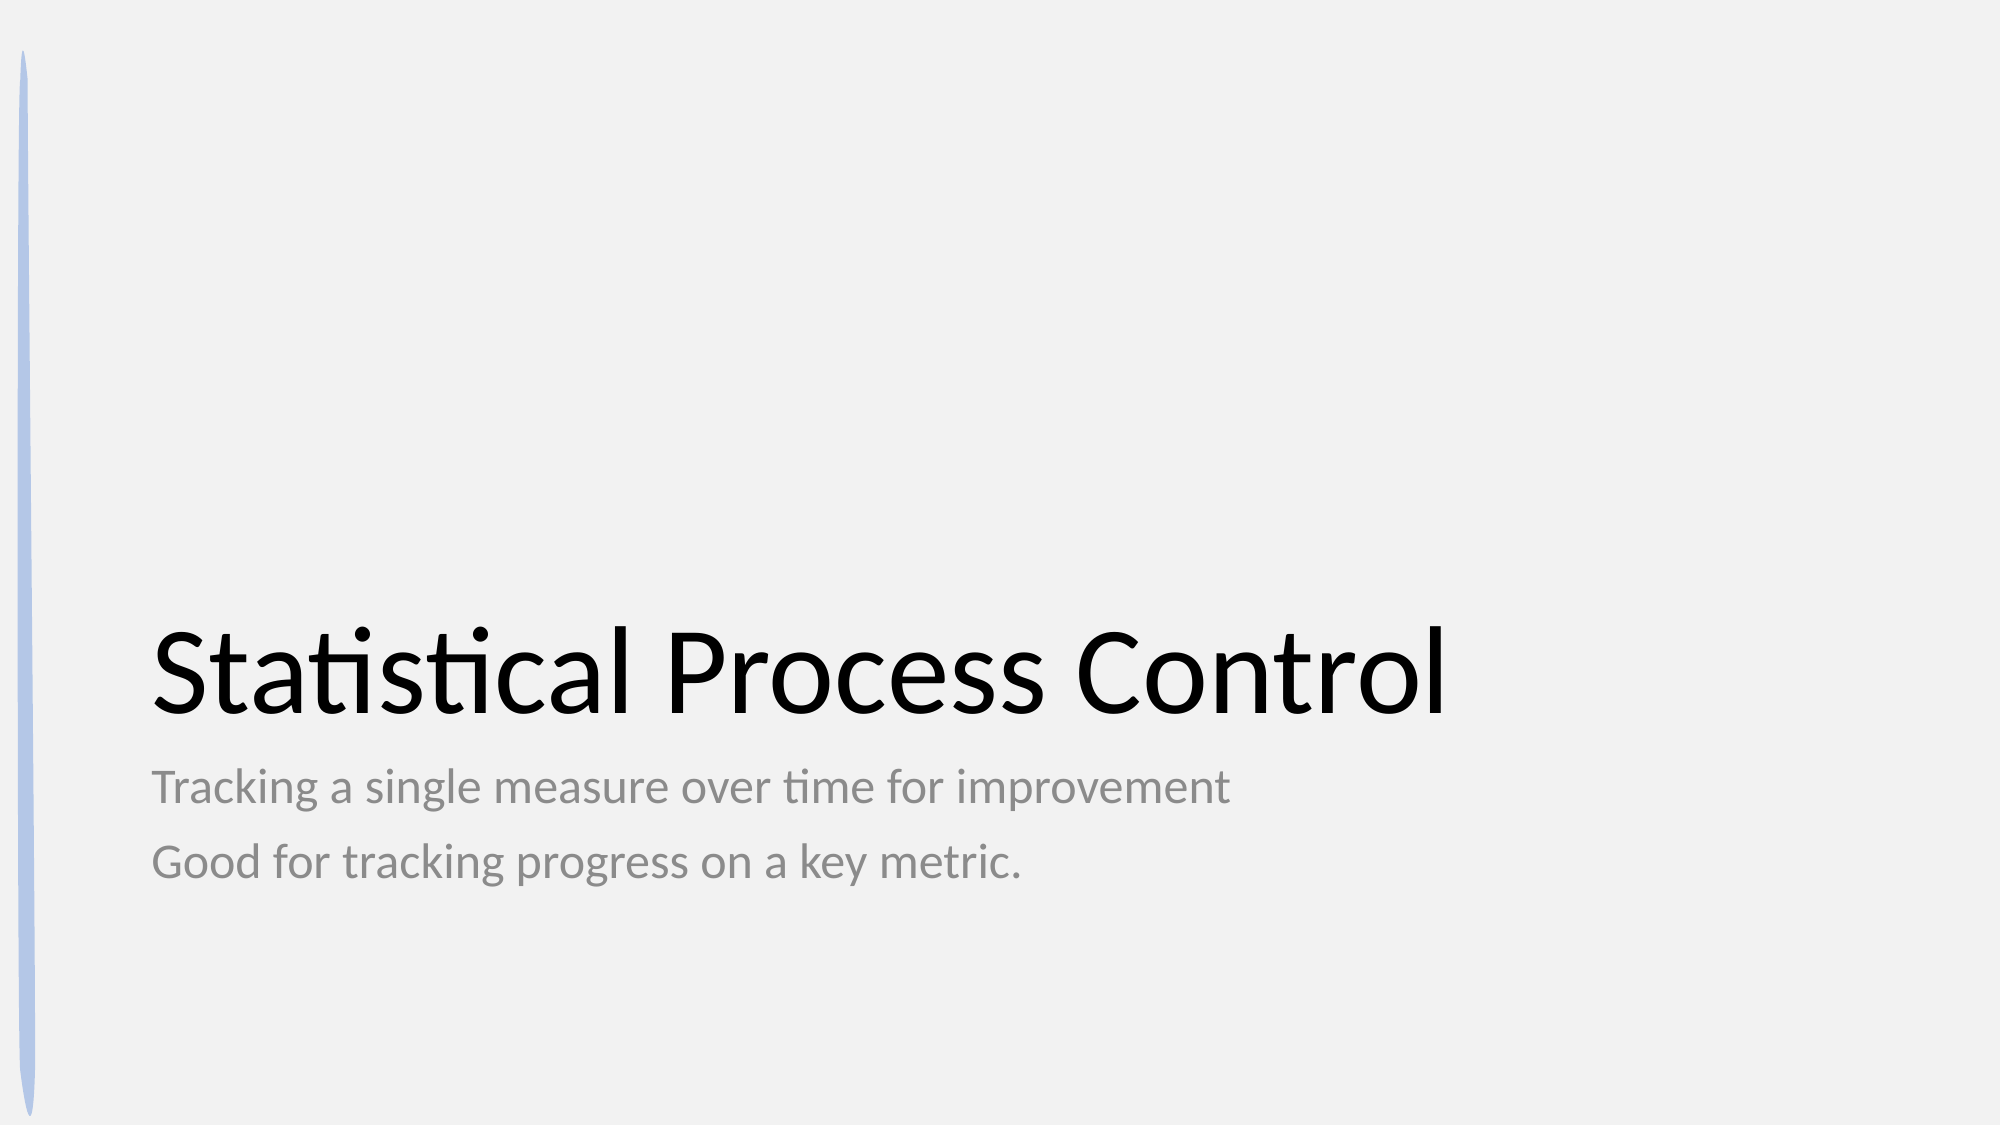

# Statistical Process Control
Tracking a single measure over time for improvement
Good for tracking progress on a key metric.